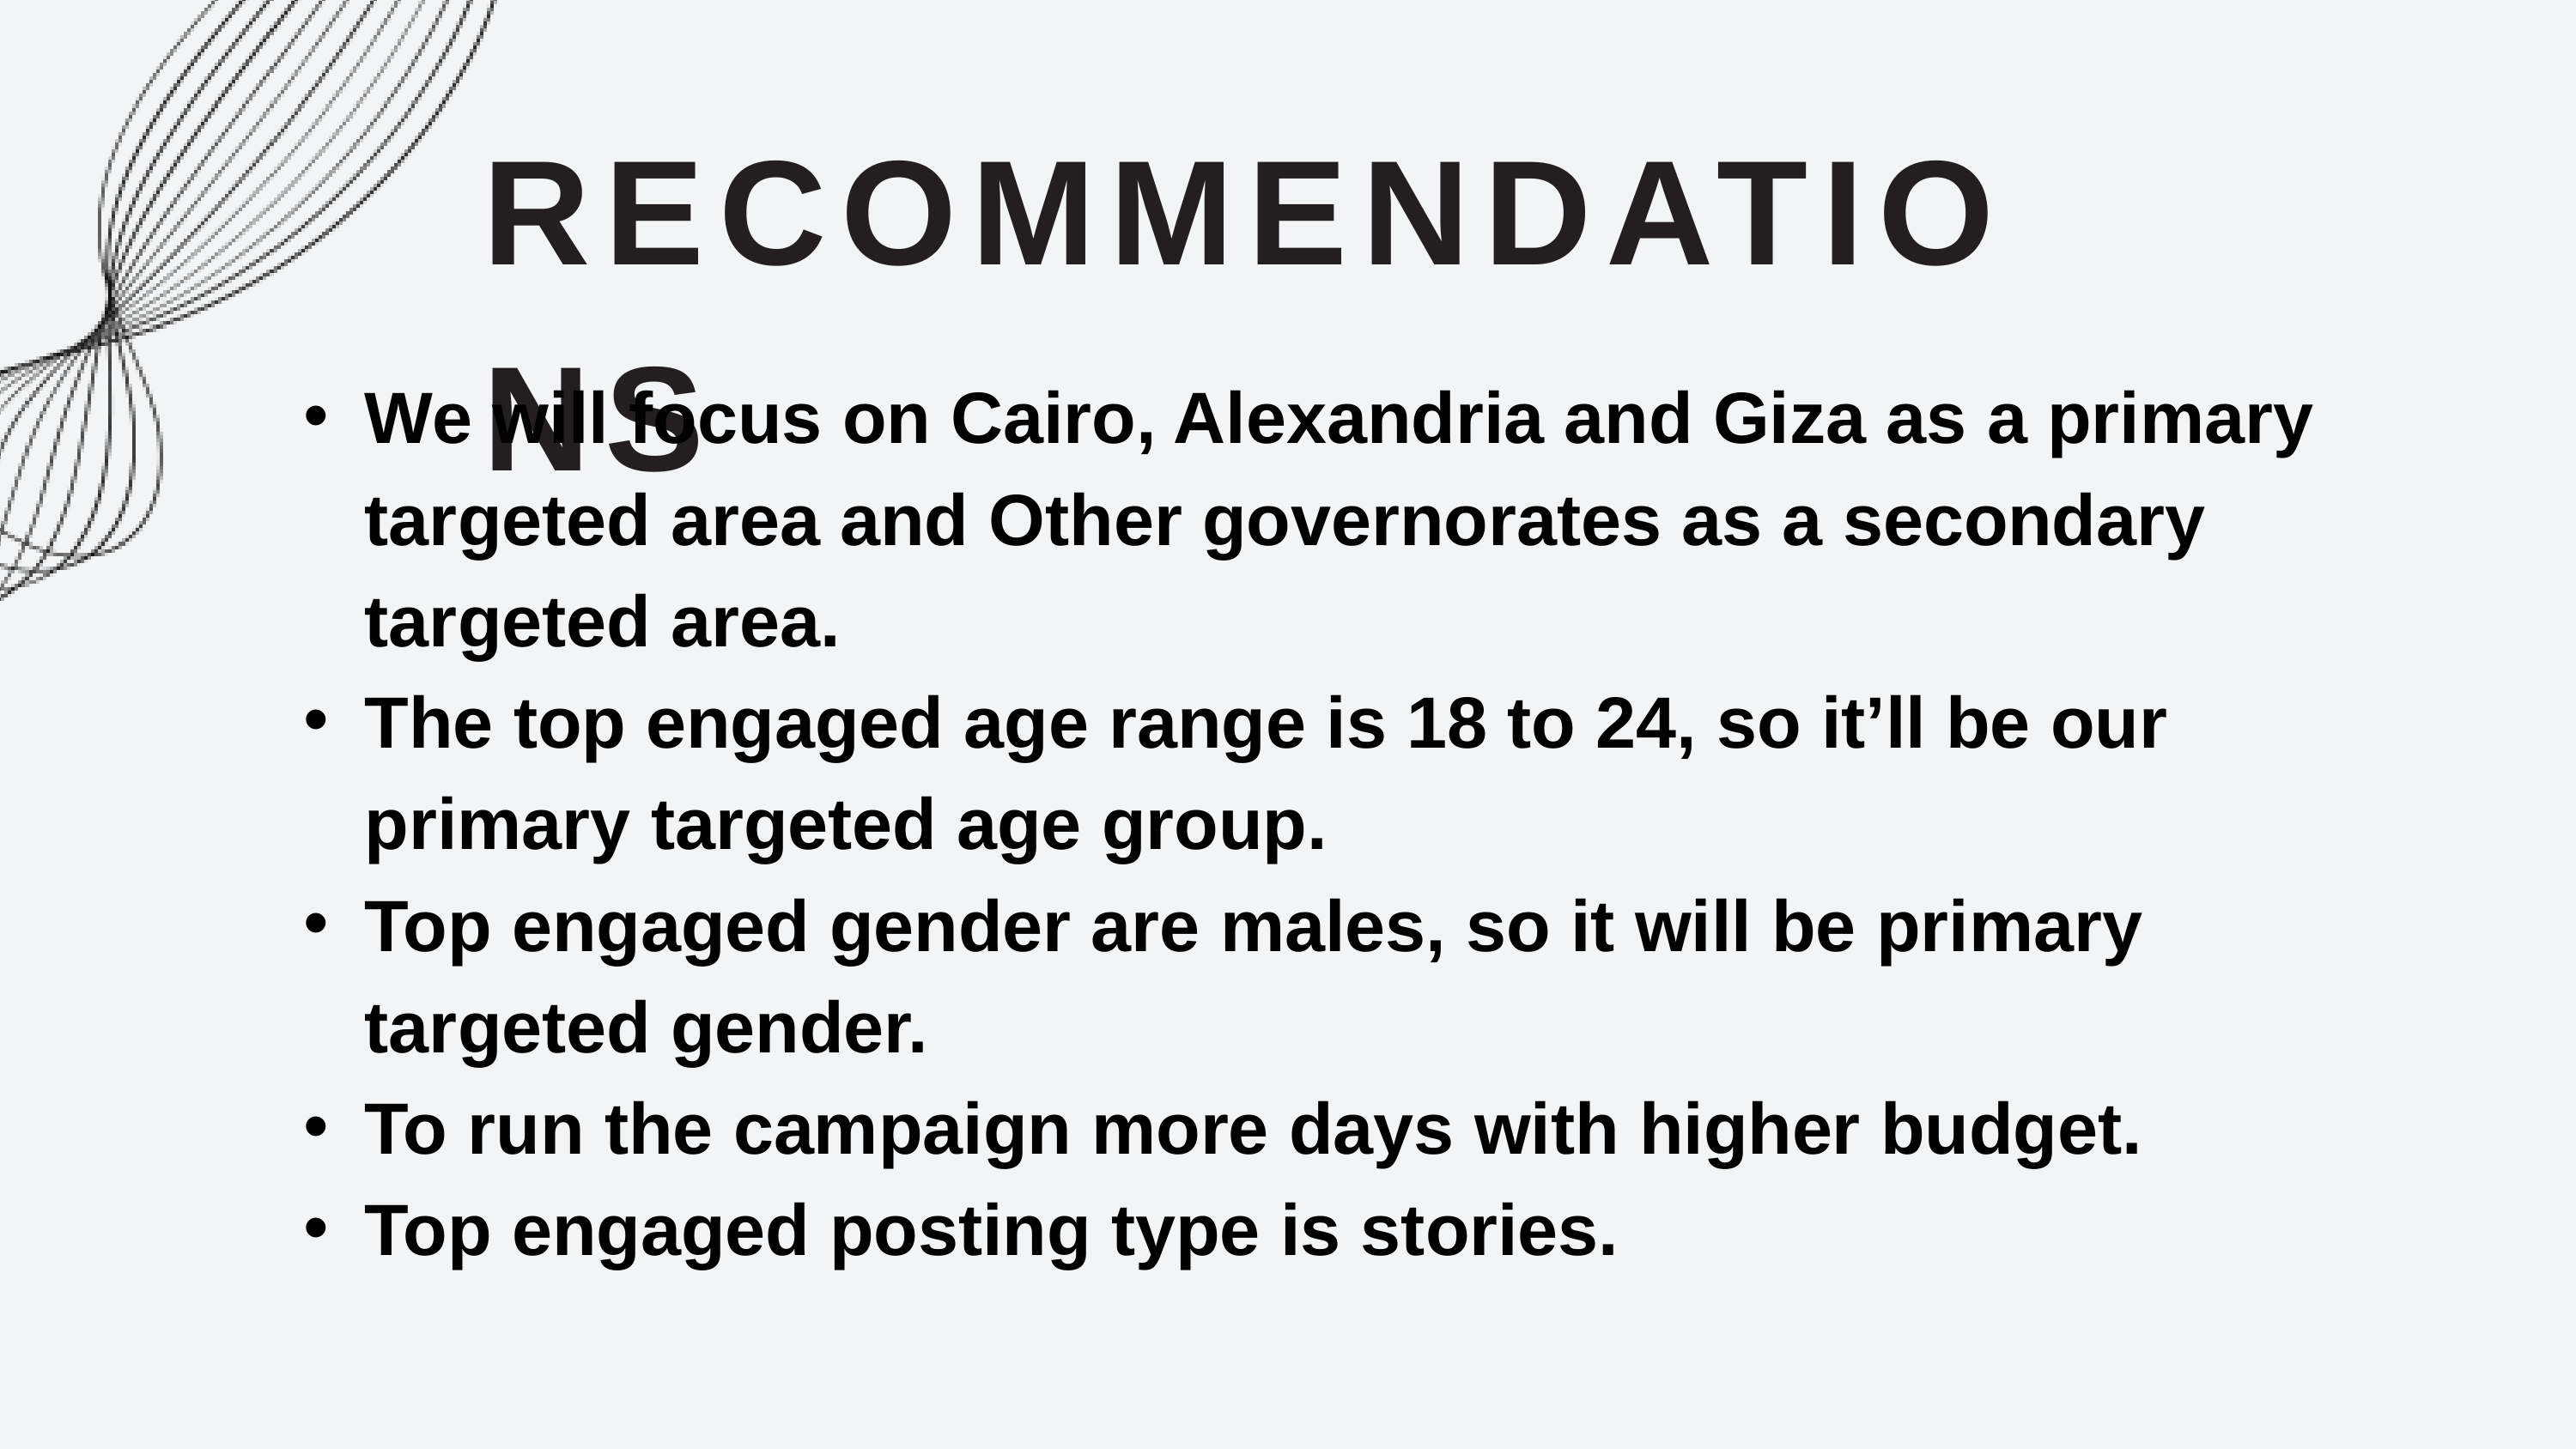

RECOMMENDATIONS
We will focus on Cairo, Alexandria and Giza as a primary targeted area and Other governorates as a secondary targeted area.
The top engaged age range is 18 to 24, so it’ll be our primary targeted age group.
Top engaged gender are males, so it will be primary targeted gender.
To run the campaign more days with higher budget.
Top engaged posting type is stories.